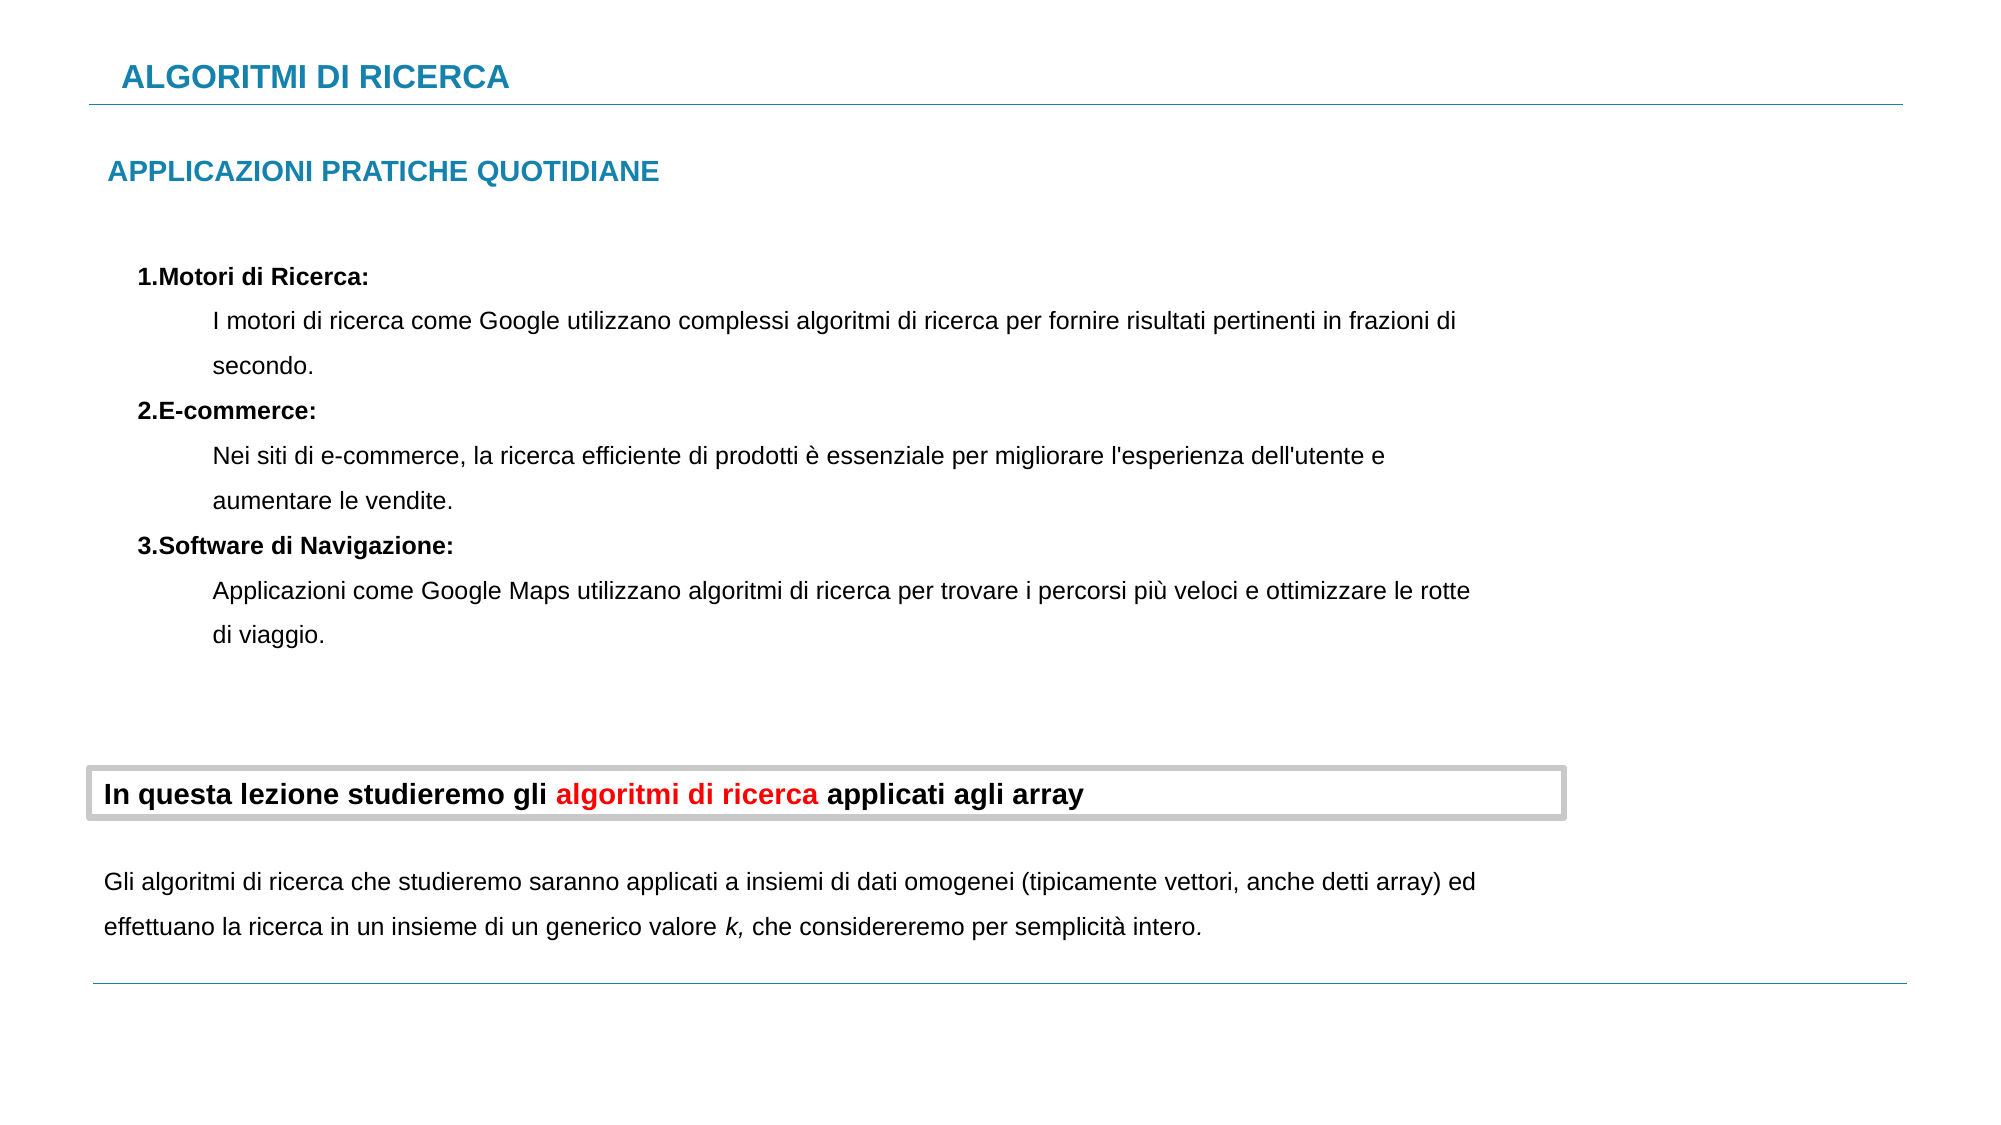

ALGORITMI DI RICERCA
APPLICAZIONI PRATICHE QUOTIDIANE
Motori di Ricerca:
I motori di ricerca come Google utilizzano complessi algoritmi di ricerca per fornire risultati pertinenti in frazioni di secondo.
E-commerce:
Nei siti di e-commerce, la ricerca efficiente di prodotti è essenziale per migliorare l'esperienza dell'utente e aumentare le vendite.
Software di Navigazione:
Applicazioni come Google Maps utilizzano algoritmi di ricerca per trovare i percorsi più veloci e ottimizzare le rotte di viaggio.
In questa lezione studieremo gli algoritmi di ricerca applicati agli array
Gli algoritmi di ricerca che studieremo saranno applicati a insiemi di dati omogenei (tipicamente vettori, anche detti array) ed effettuano la ricerca in un insieme di un generico valore k, che considereremo per semplicità intero.